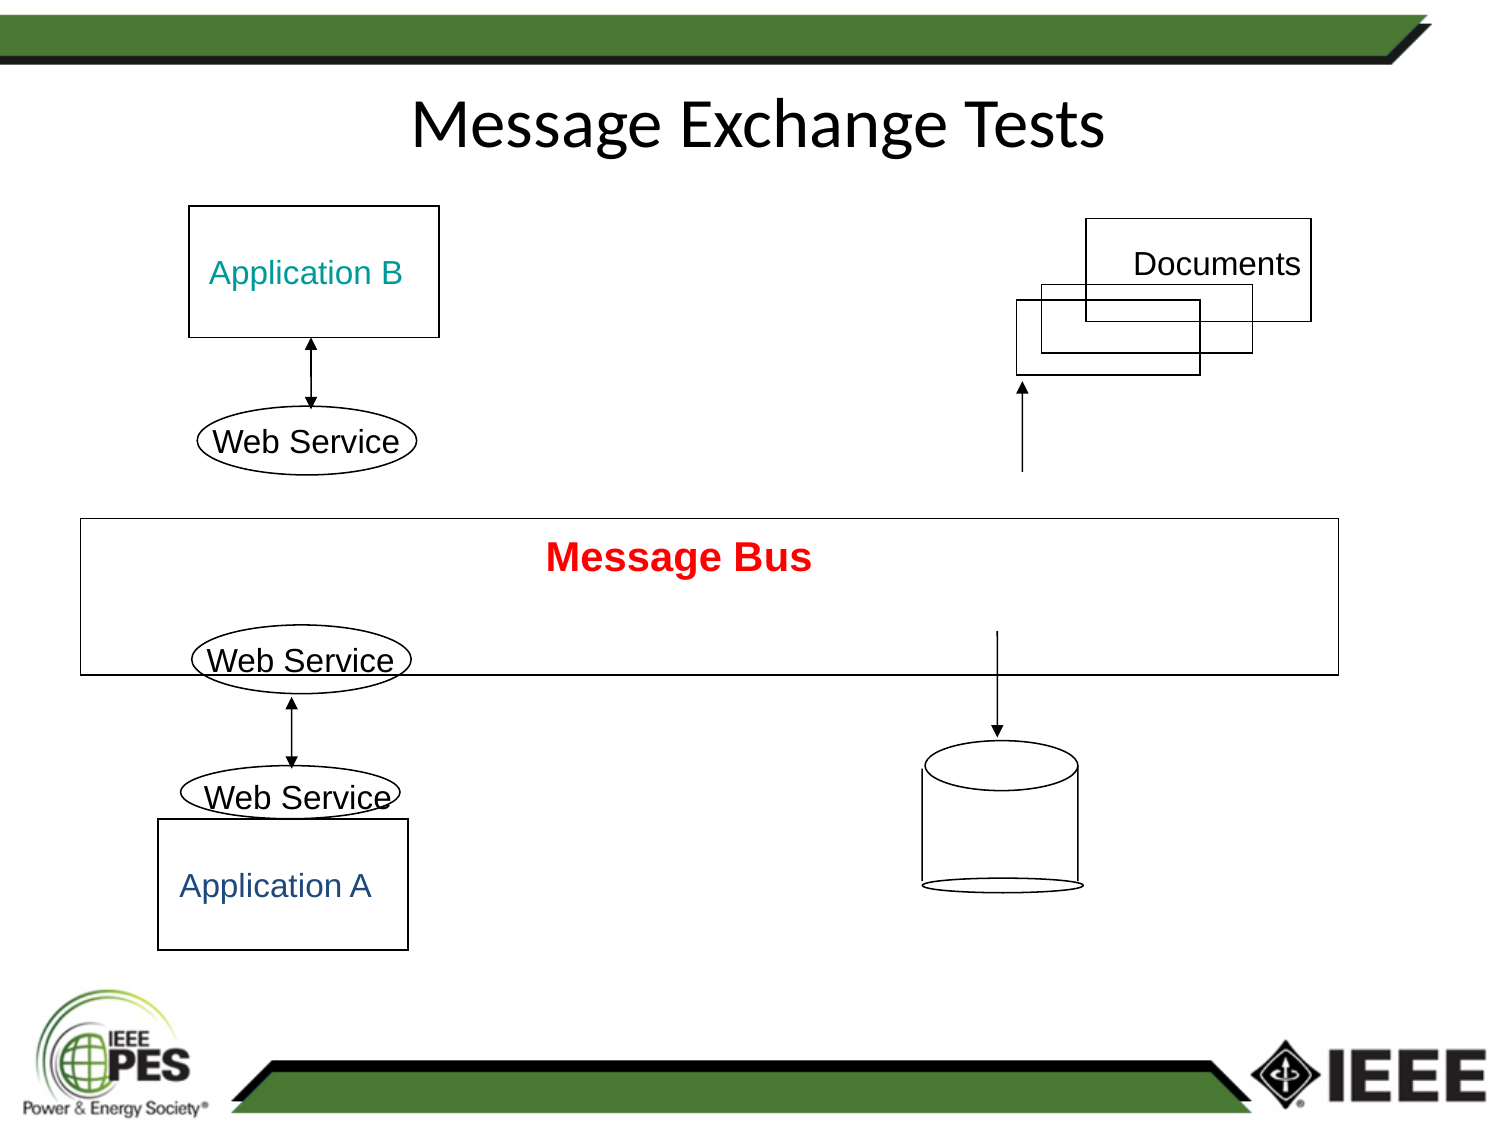

# Message Exchange Tests

Documents
Application B

Web Service

Message Bus

Web Service

Web Service

Application A